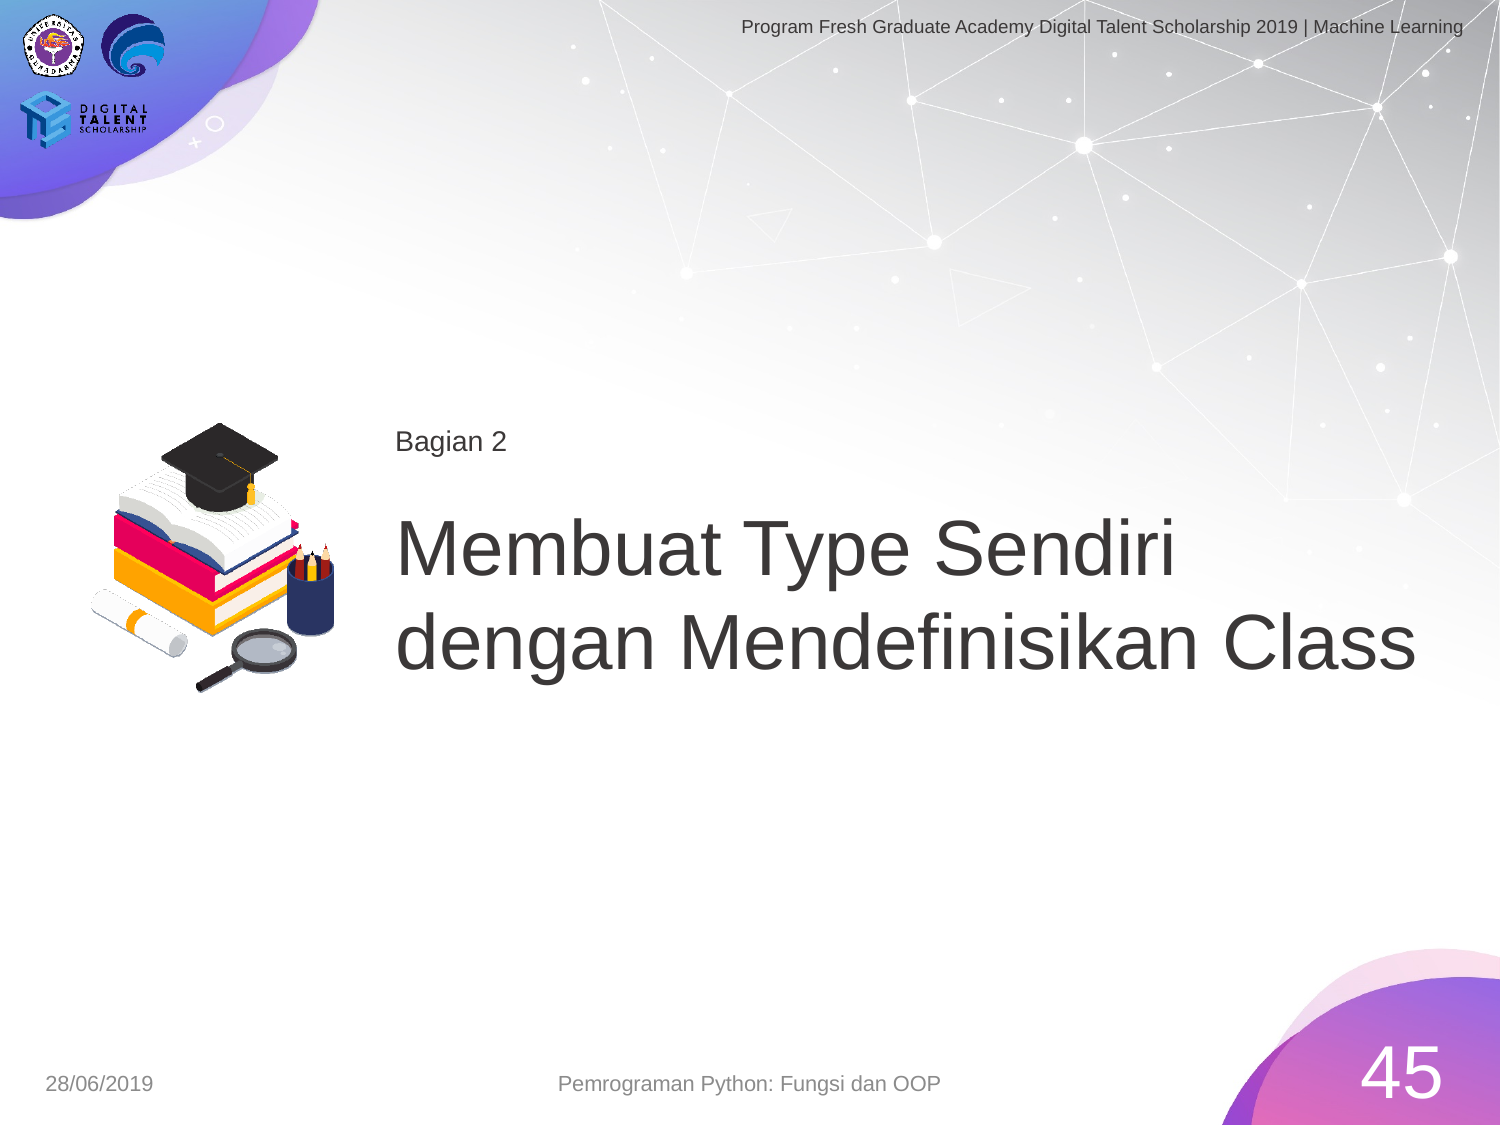

Bagian 2
# Membuat Type Sendiri dengan Mendefinisikan Class
45
28/06/2019
Pemrograman Python: Fungsi dan OOP